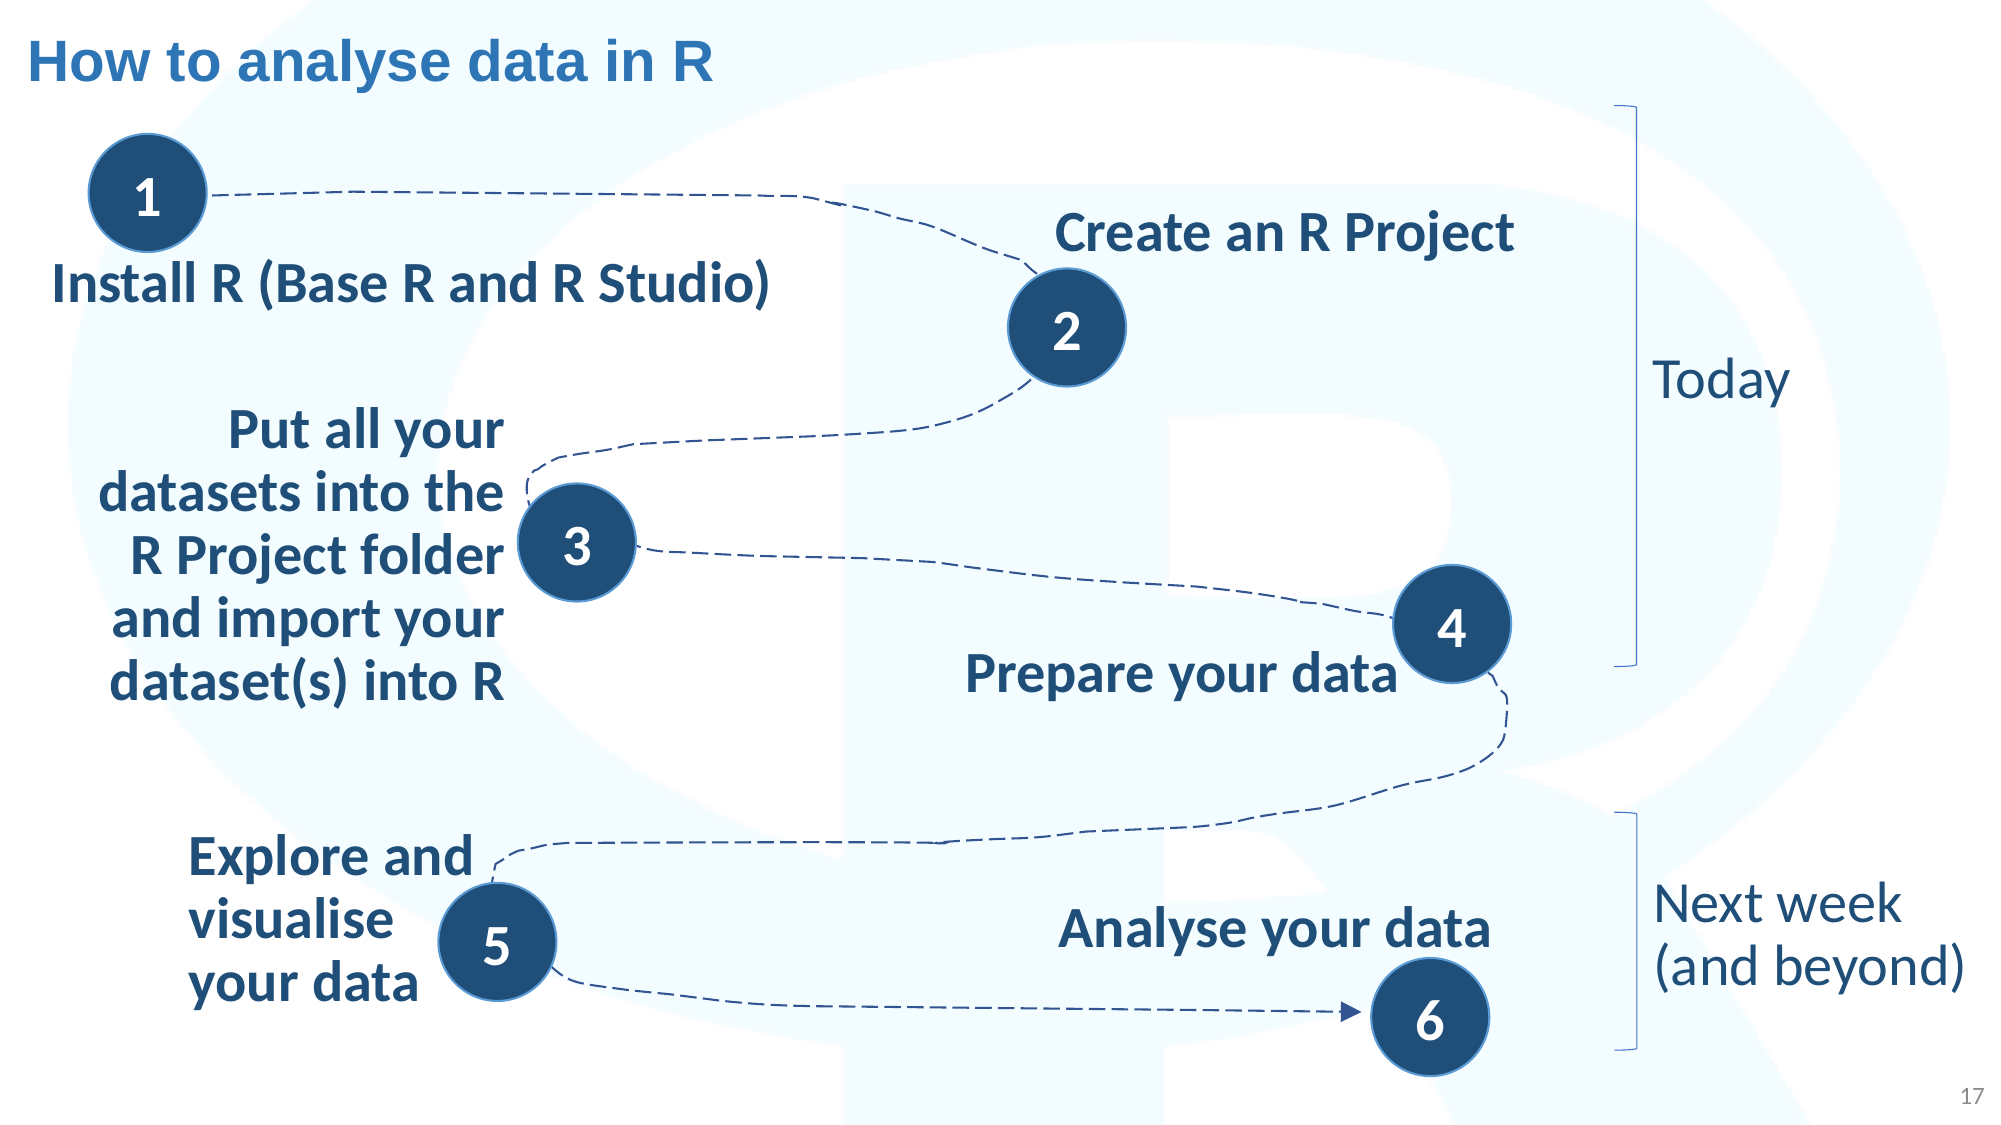

# How to analyse data in R

1

Create an R Project
Install R (Base R and R Studio)
2
Today
Put all your datasets into the R Project folder and import your dataset(s) into R
3
4
Prepare your data

Explore and visualise your data
Next week (and beyond)
5
Analyse your data
6
17